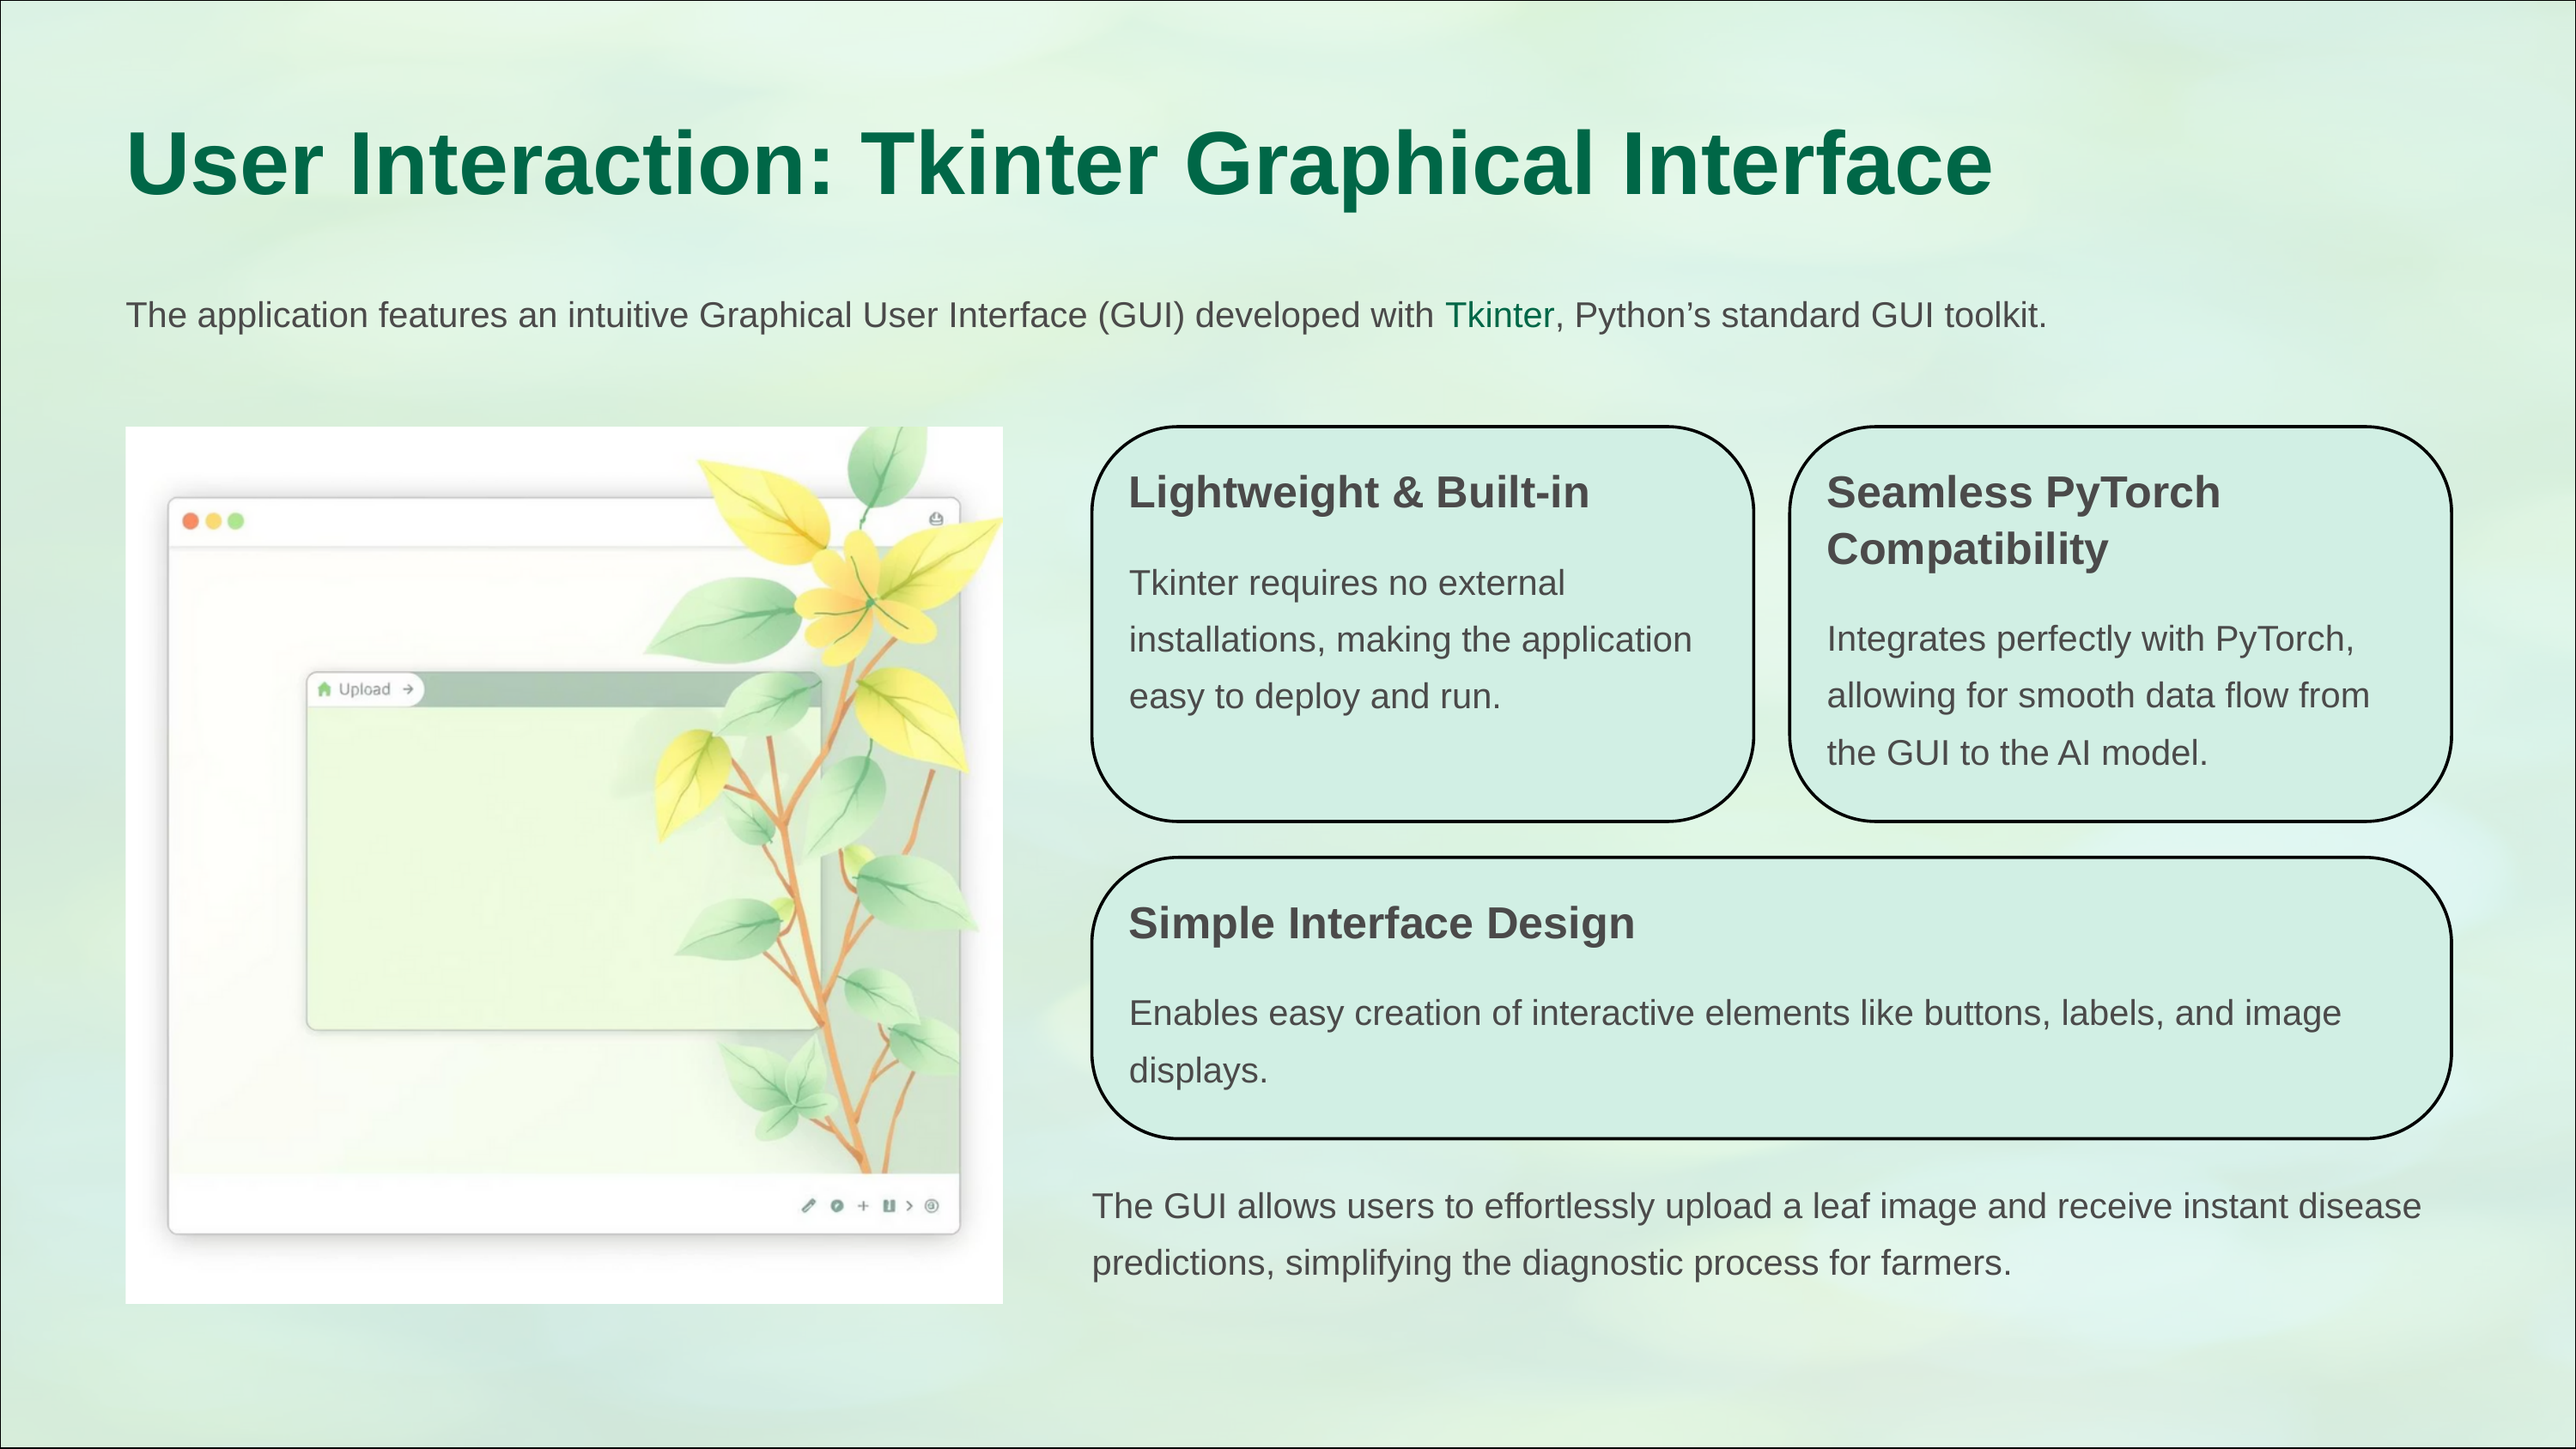

User Interaction: Tkinter Graphical Interface
The application features an intuitive Graphical User Interface (GUI) developed with Tkinter, Python’s standard GUI toolkit.

Lightweight & Built-in
Seamless PyTorch Compatibility
Tkinter requires no external installations, making the application easy to deploy and run.
Integrates perfectly with PyTorch, allowing for smooth data flow from the GUI to the AI model.

Simple Interface Design
Enables easy creation of interactive elements like buttons, labels, and image displays.
The GUI allows users to effortlessly upload a leaf image and receive instant disease predictions, simplifying the diagnostic process for farmers.